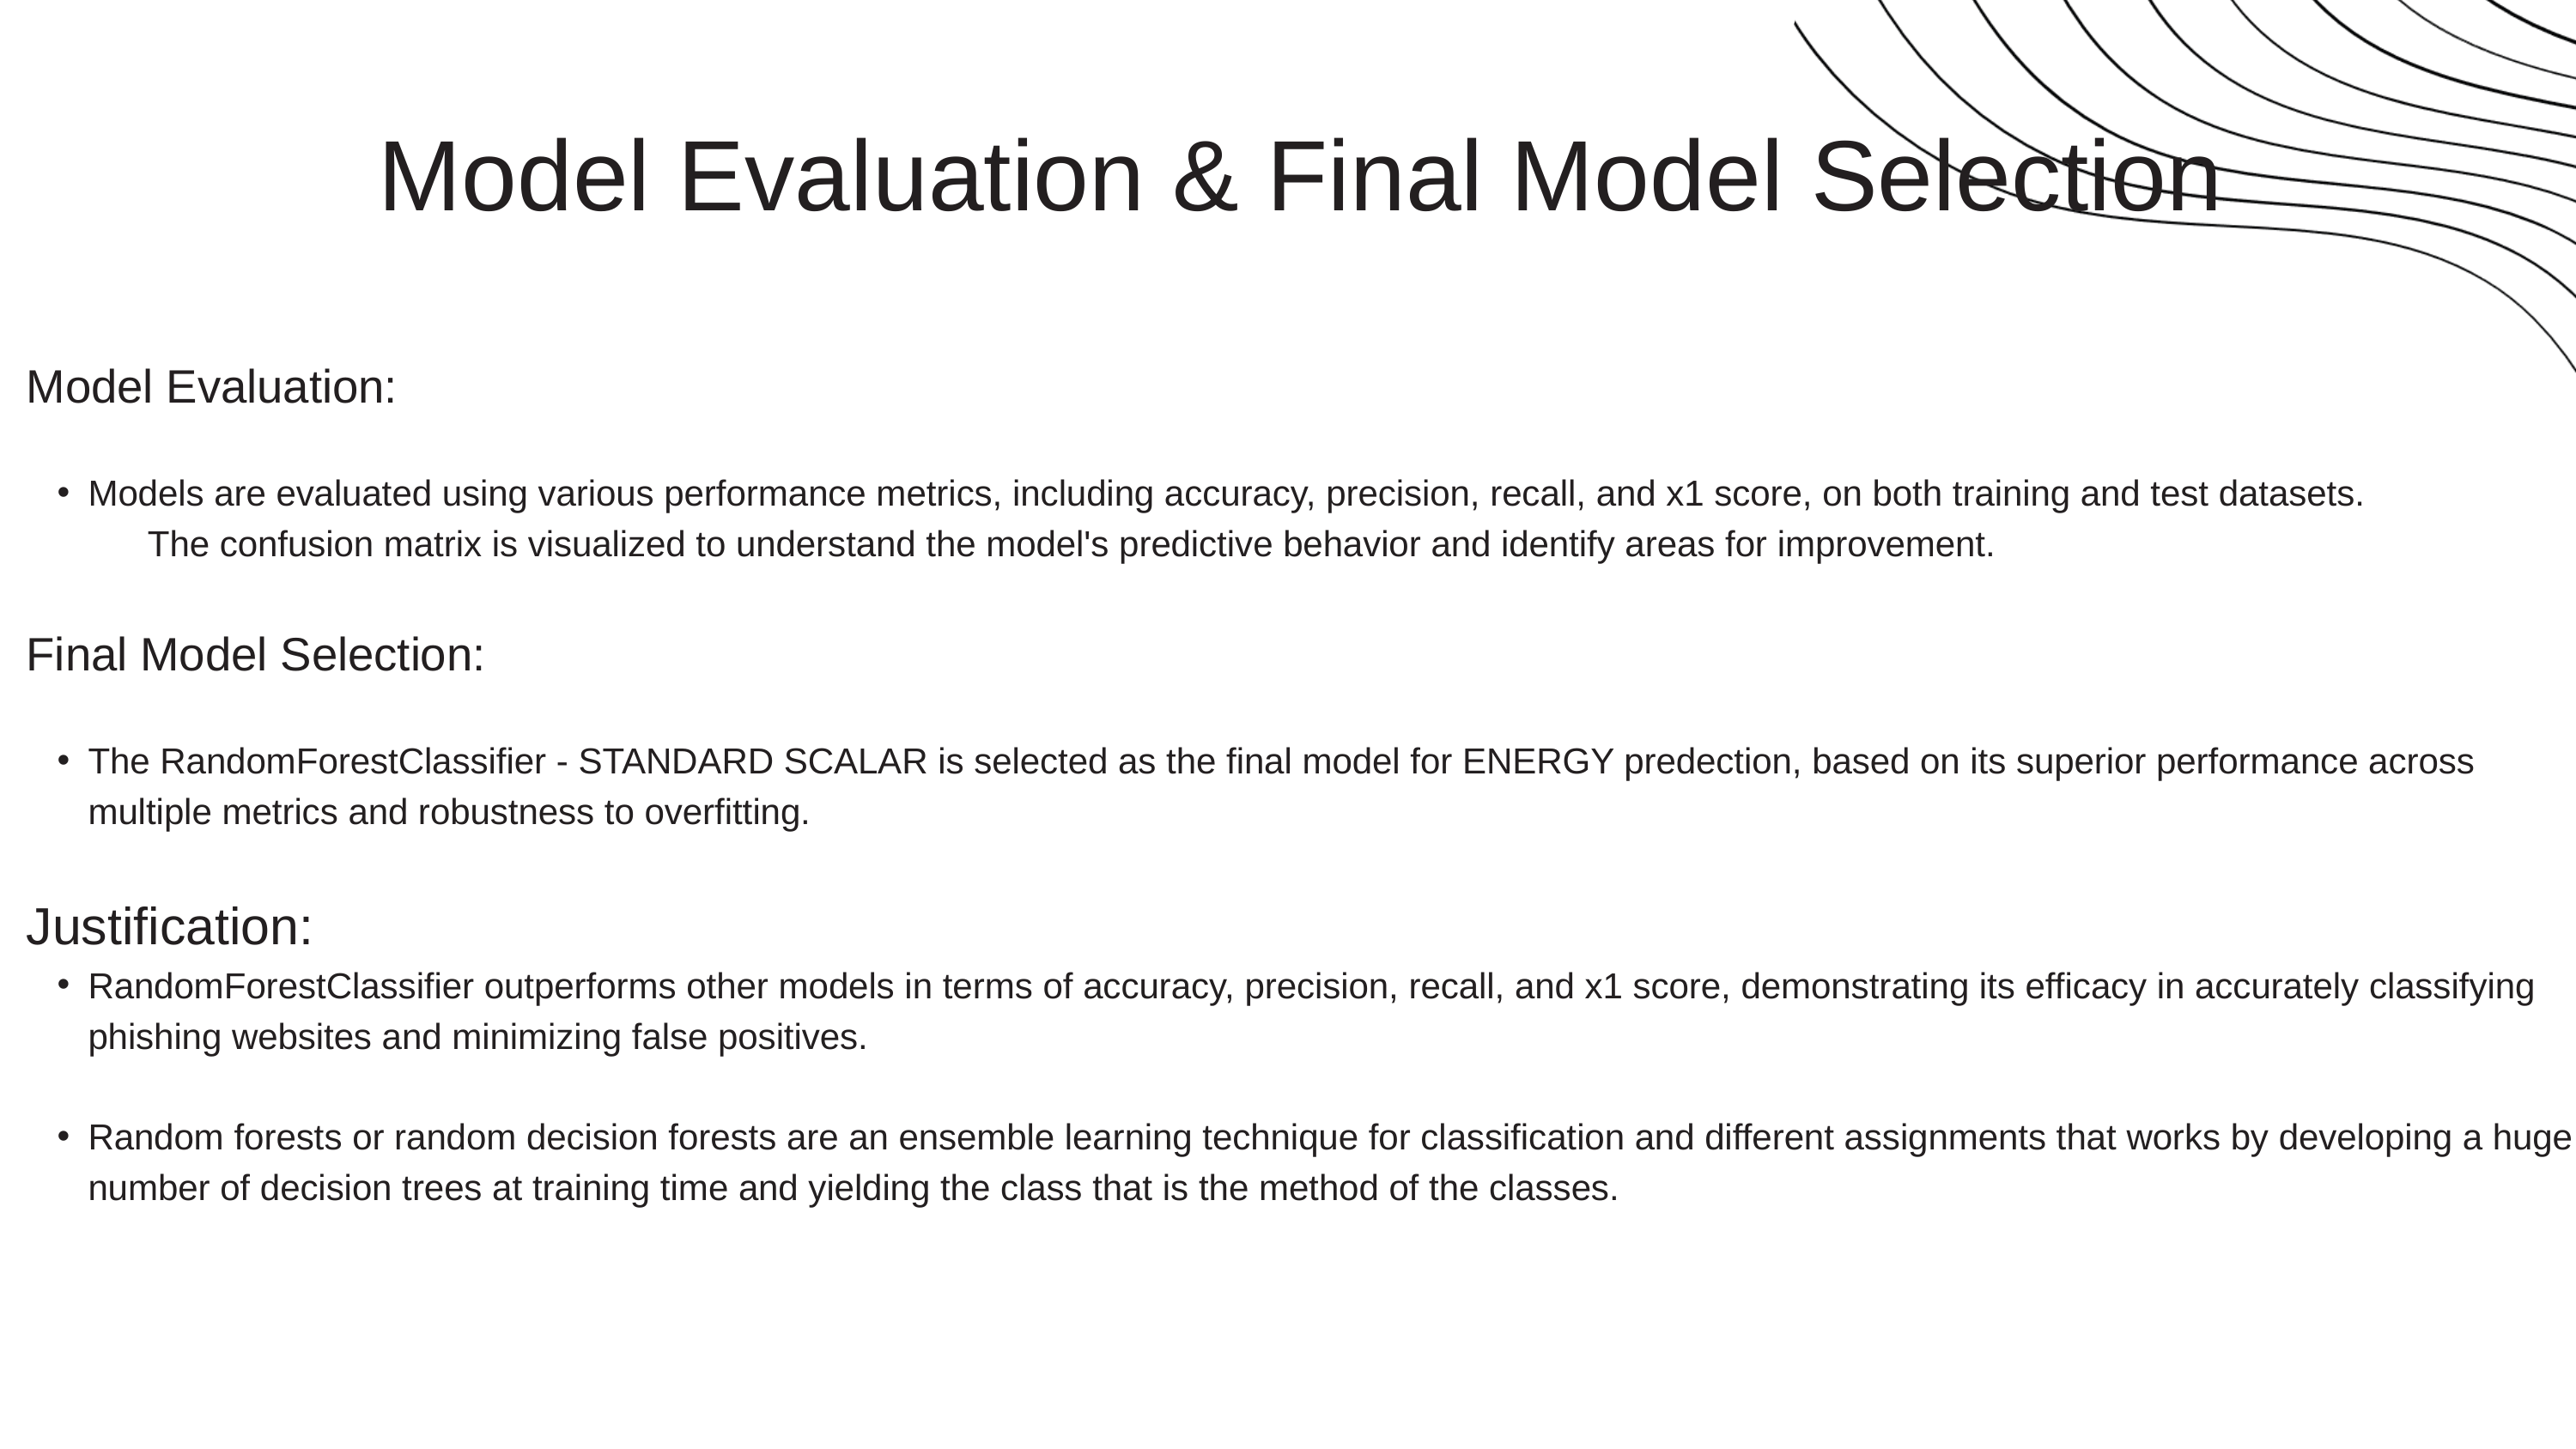

Model Evaluation & Final Model Selection

Model Evaluation:

Models are evaluated using various performance metrics, including accuracy, precision, recall, and x1 score, on both training and test datasets.
            The confusion matrix is visualized to understand the model's predictive behavior and identify areas for improvement.

Final Model Selection:

The RandomForestClassifier - STANDARD SCALAR is selected as the final model for ENERGY predection, based on its superior performance across multiple metrics and robustness to overfitting.

Justification:
RandomForestClassifier outperforms other models in terms of accuracy, precision, recall, and x1 score, demonstrating its efficacy in accurately classifying phishing websites and minimizing false positives.

Random forests or random decision forests are an ensemble learning technique for classification and different assignments that works by developing a huge number of decision trees at training time and yielding the class that is the method of the classes.